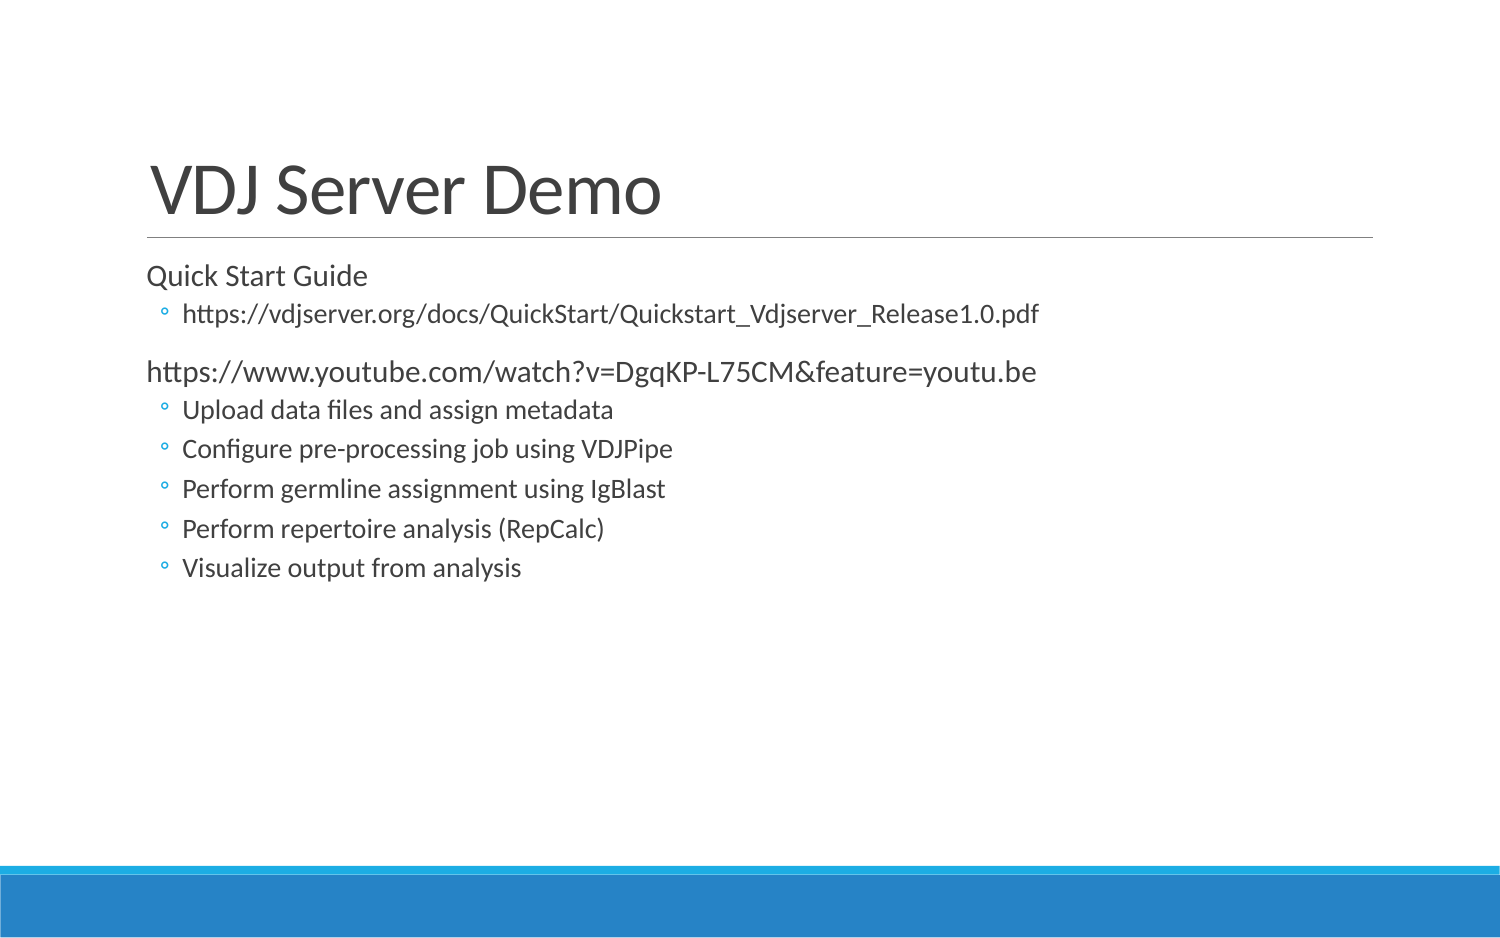

# VDJ Server Demo
Quick Start Guide
https://vdjserver.org/docs/QuickStart/Quickstart_Vdjserver_Release1.0.pdf
https://www.youtube.com/watch?v=DgqKP-L75CM&feature=youtu.be
Upload data files and assign metadata
Configure pre-processing job using VDJPipe
Perform germline assignment using IgBlast
Perform repertoire analysis (RepCalc)
Visualize output from analysis